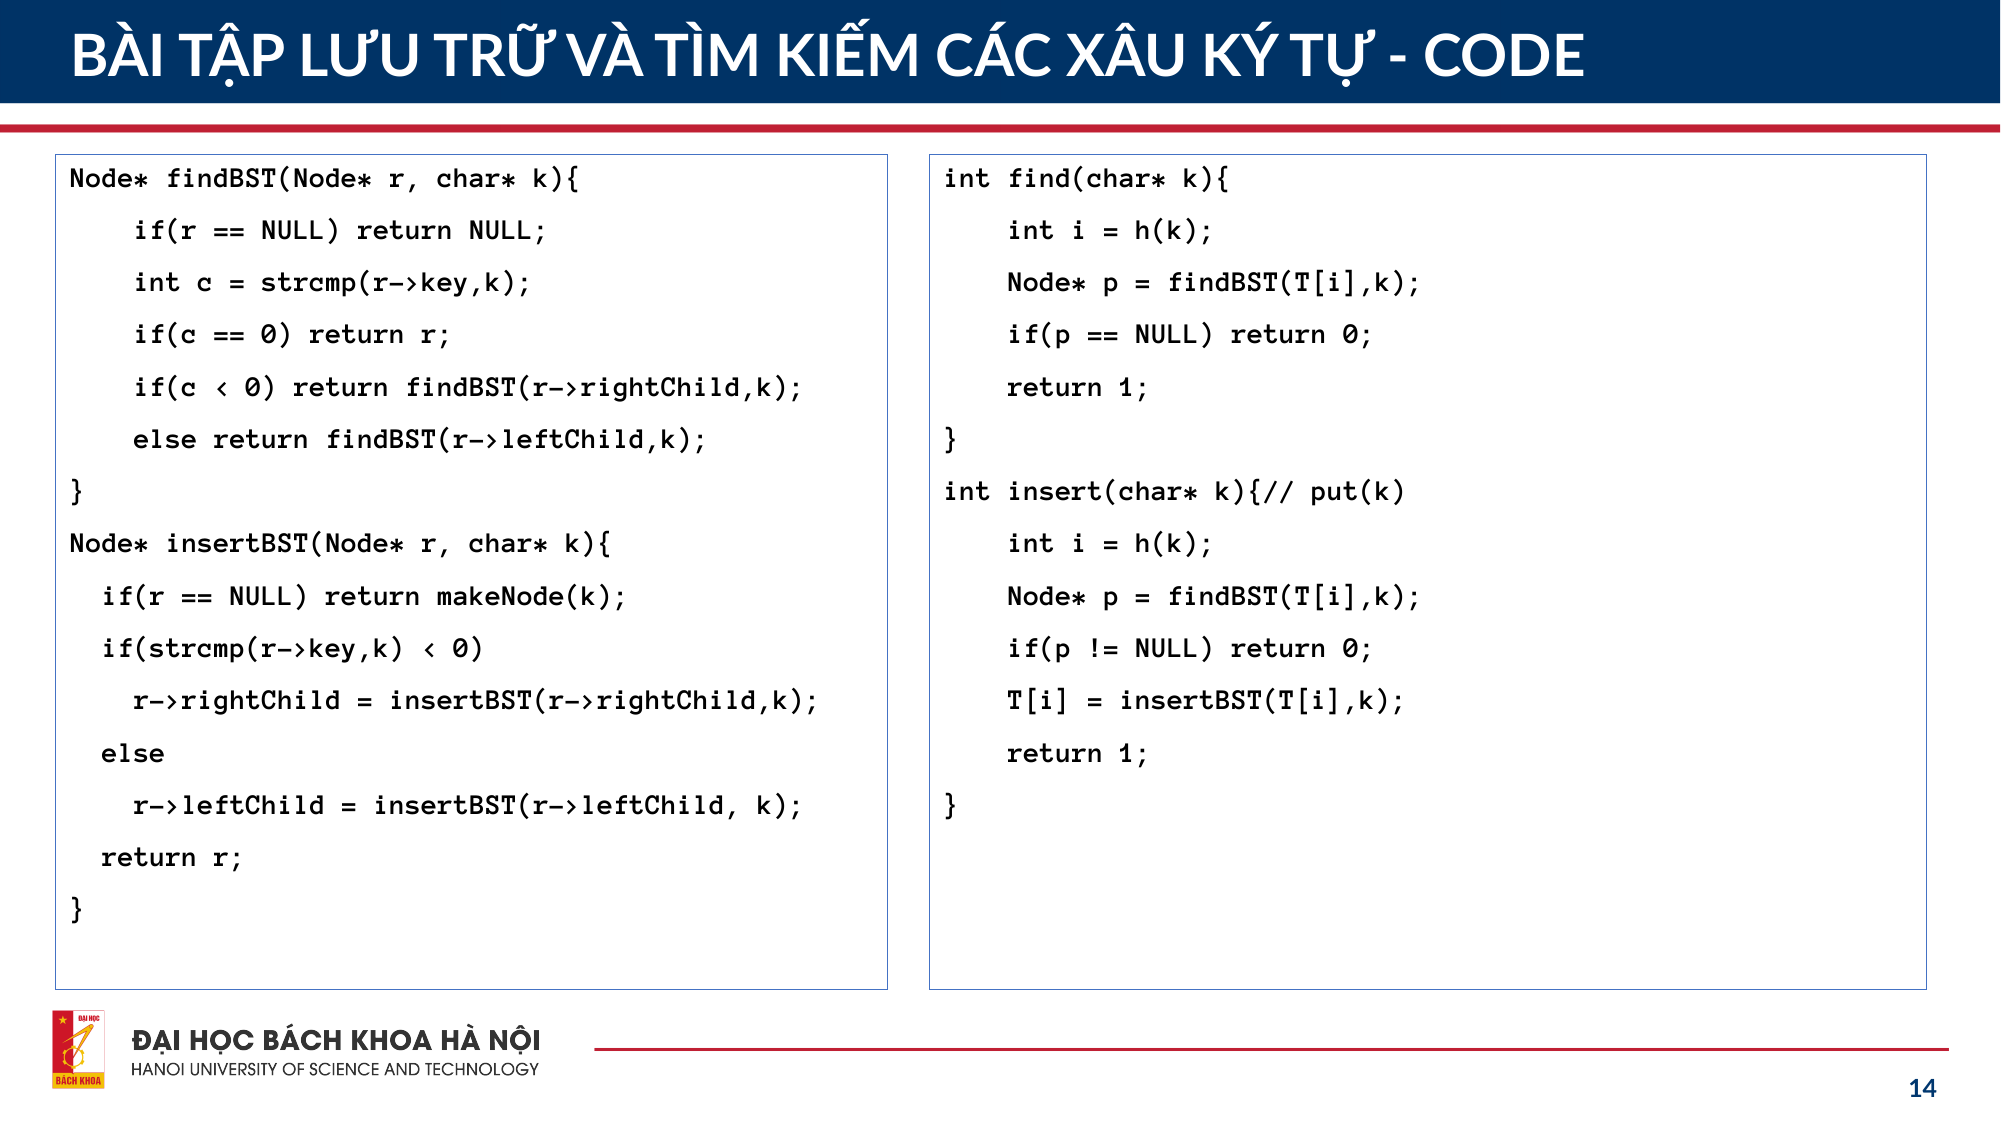

# BÀI TẬP LƯU TRỮ VÀ TÌM KIẾM CÁC XÂU KÝ TỰ - CODE
Node* findBST(Node* r, char* k){
    if(r == NULL) return NULL;
    int c = strcmp(r->key,k);
    if(c == 0) return r;
    if(c < 0) return findBST(r->rightChild,k);
    else return findBST(r->leftChild,k);
}
Node* insertBST(Node* r, char* k){
  if(r == NULL) return makeNode(k);
  if(strcmp(r->key,k) < 0)
    r->rightChild = insertBST(r->rightChild,k);
  else
    r->leftChild = insertBST(r->leftChild, k);
  return r;
}

int find(char* k){
    int i = h(k);
    Node* p = findBST(T[i],k);
    if(p == NULL) return 0;
    return 1;
}
int insert(char* k){// put(k)
    int i = h(k);
    Node* p = findBST(T[i],k);
    if(p != NULL) return 0;
    T[i] = insertBST(T[i],k);
    return 1;
}

14